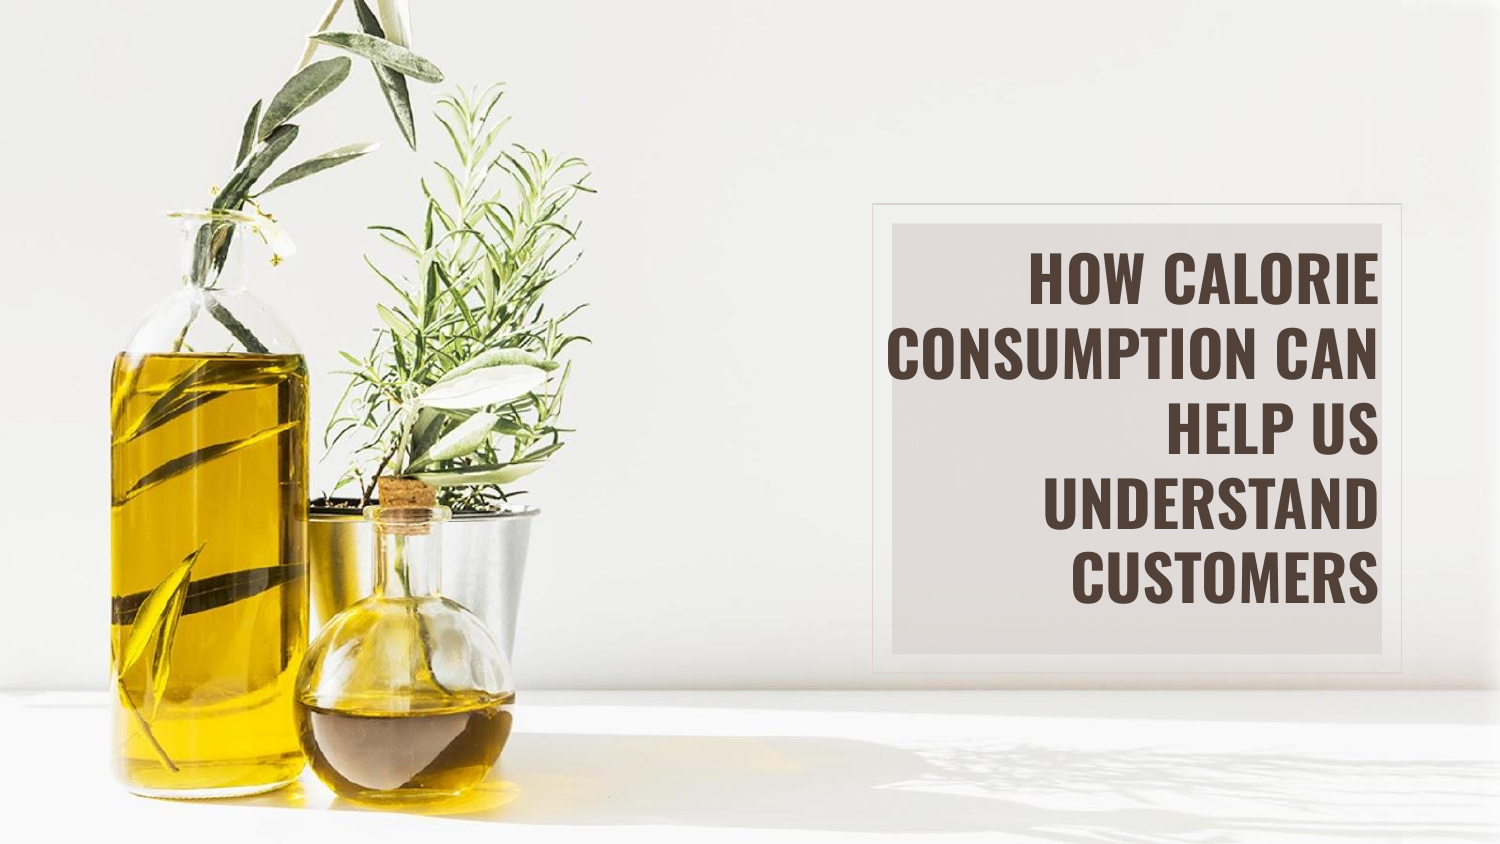

# HOW CALORIE CONSUMPTION CAN HELP US UNDERSTAND CUSTOMERS